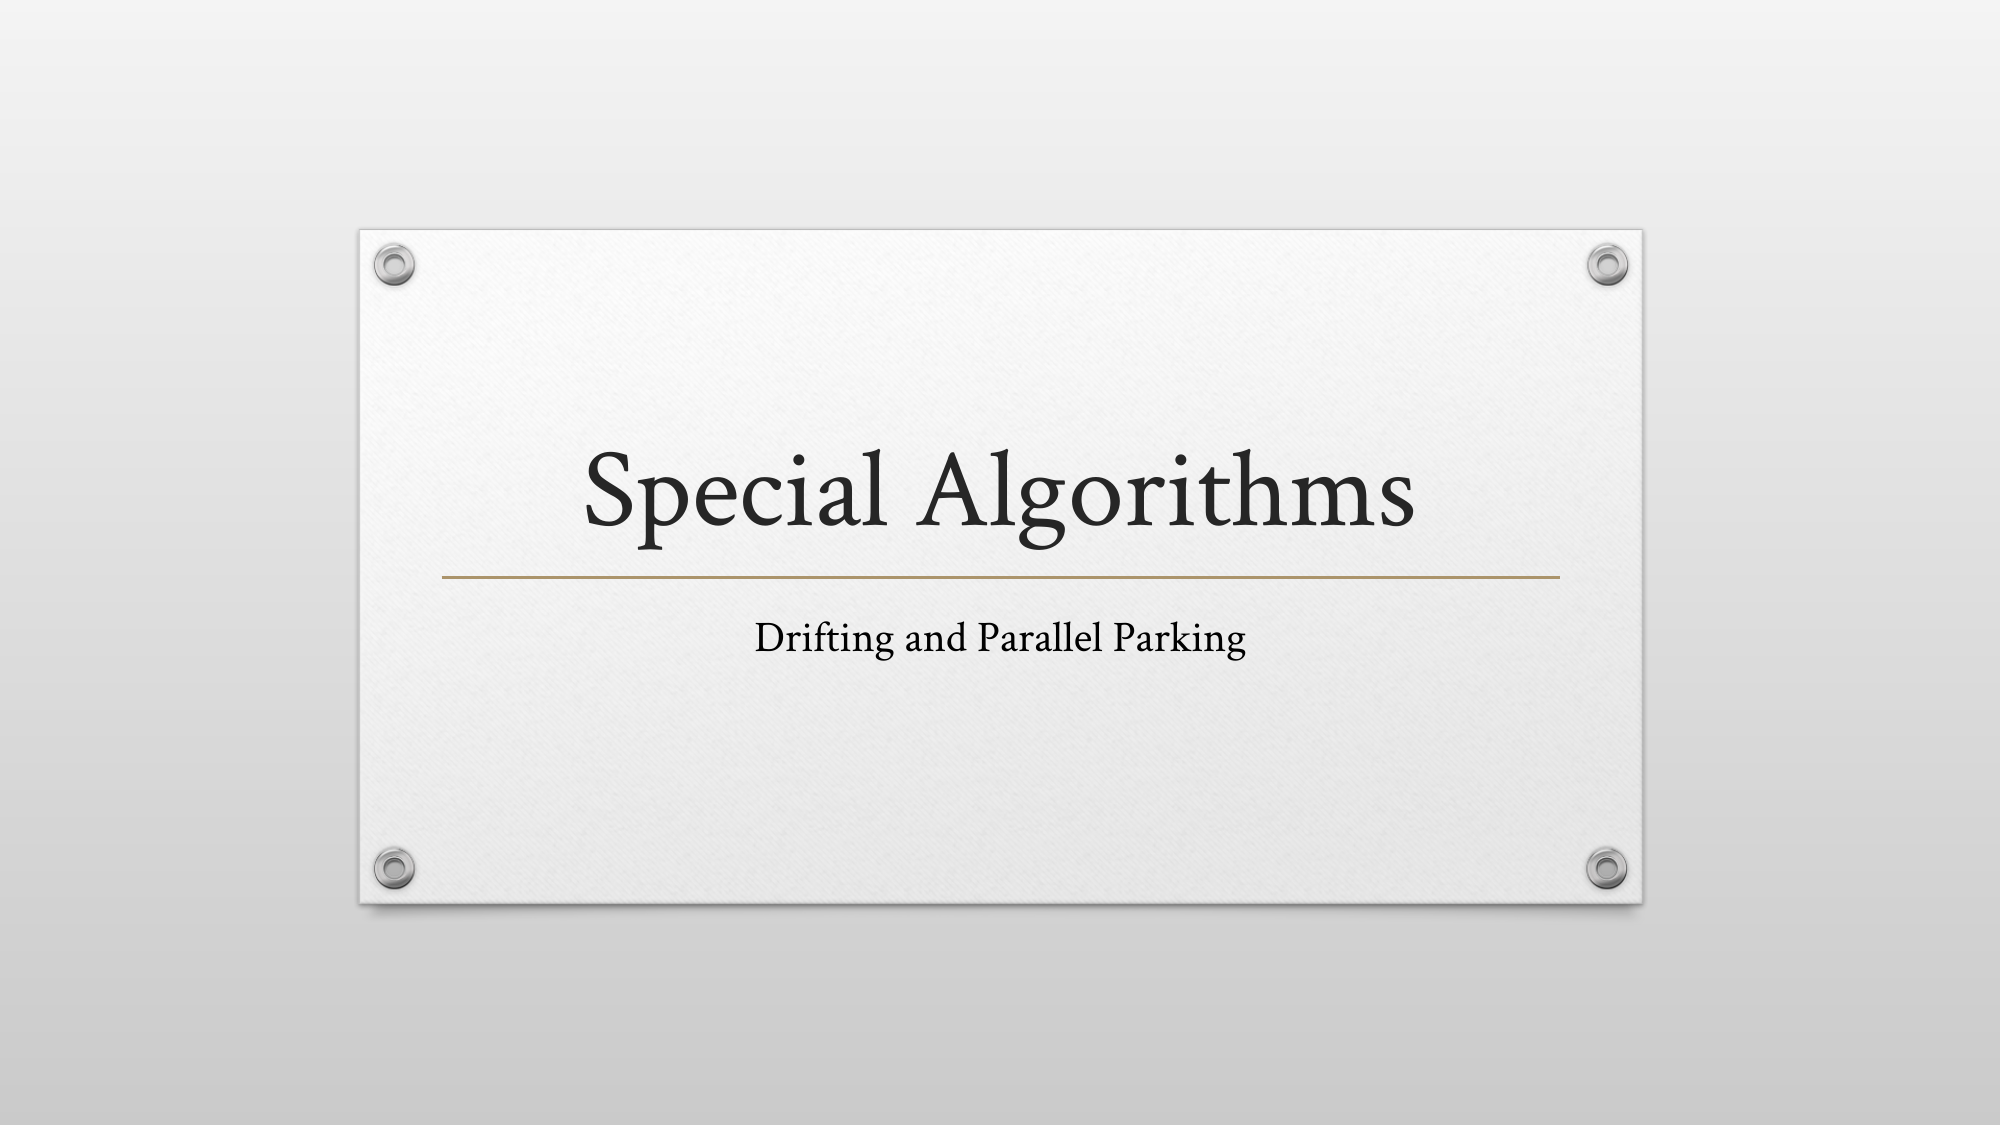

# Special Algorithms
Drifting and Parallel Parking